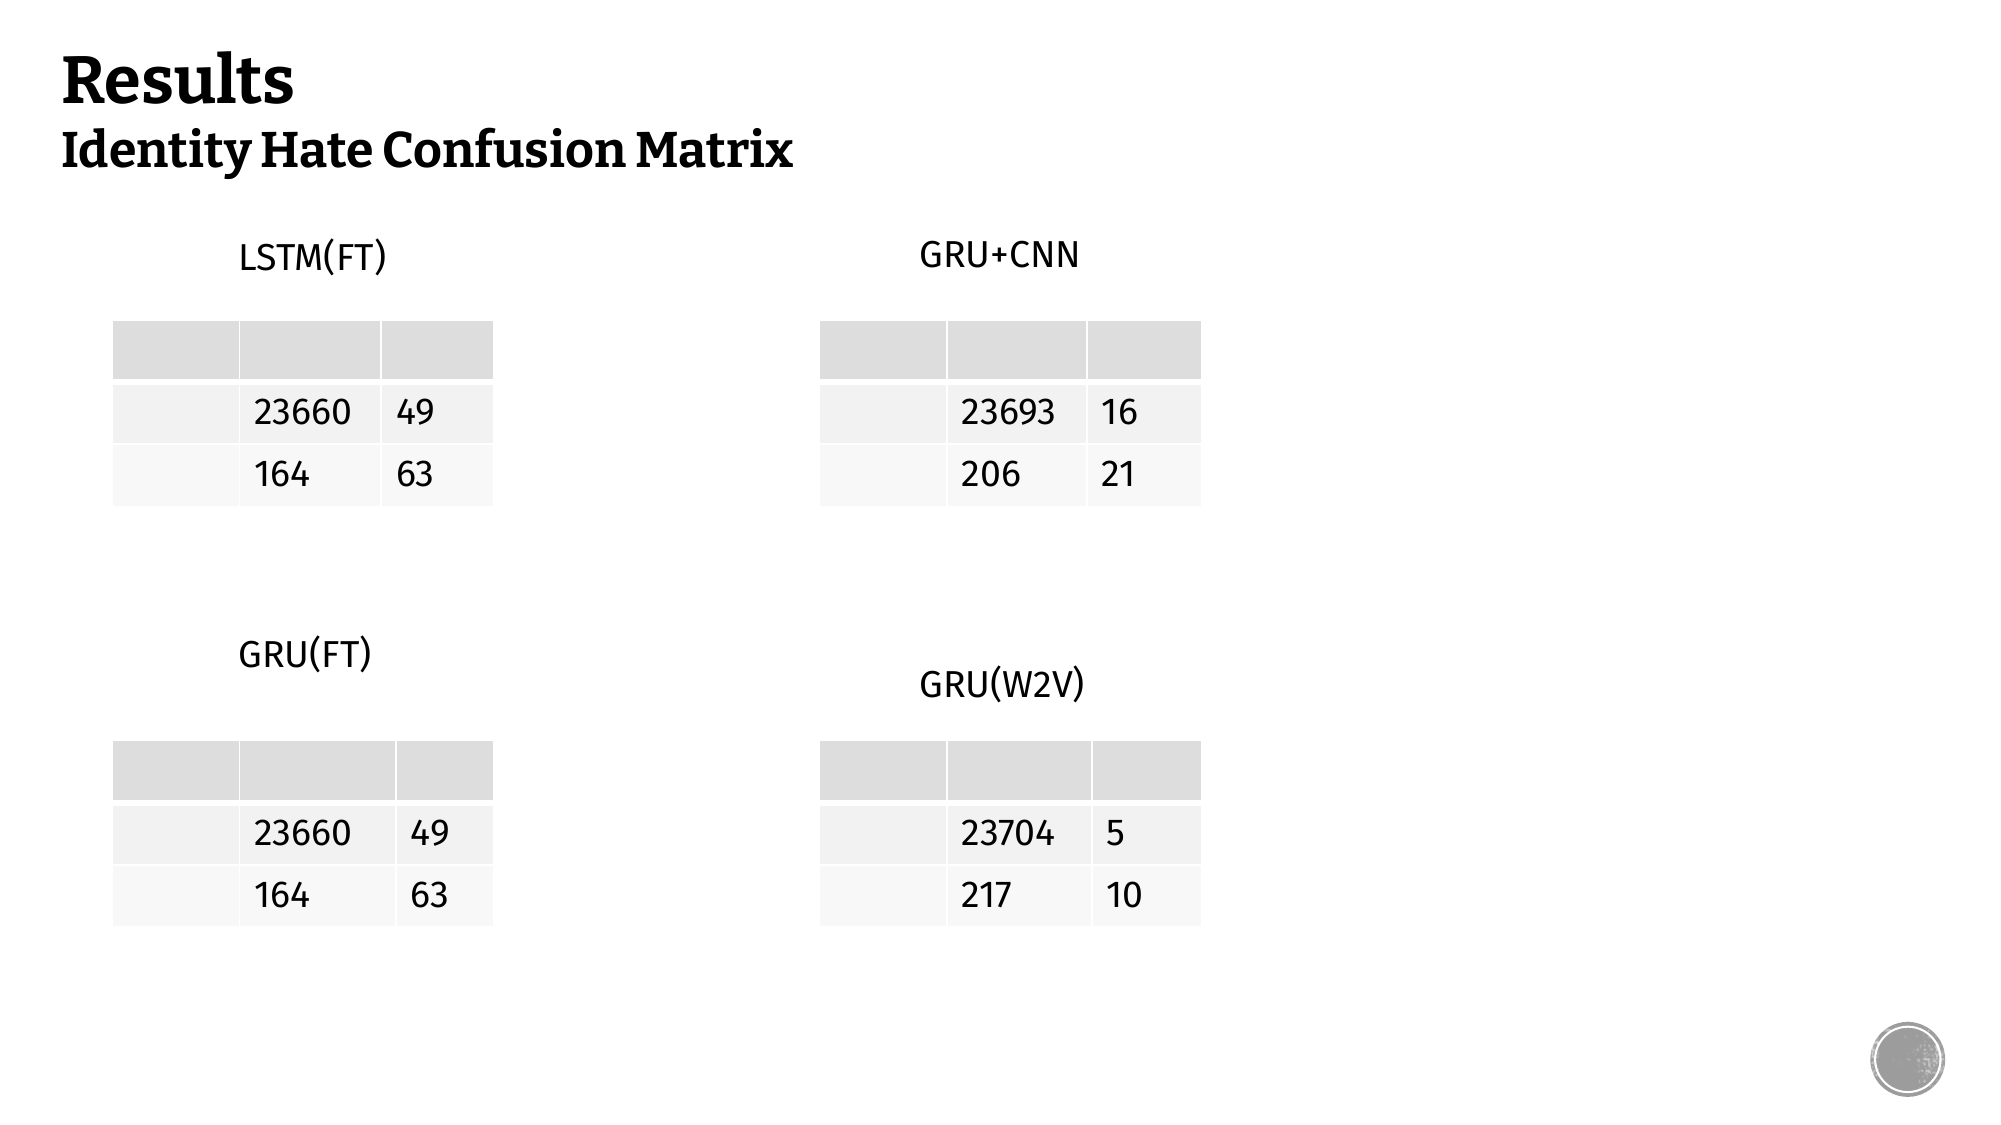

Results
Identity Hate Confusion Matrix
GRU+CNN
LSTM(FT)
|  |  |  |
| --- | --- | --- |
|  | 23660 | 49 |
|  | 164 | 63 |
|  |  |  |
| --- | --- | --- |
|  | 23693 | 16 |
|  | 206 | 21 |
GRU(FT)
GRU(W2V)
|  |  |  |
| --- | --- | --- |
|  | 23660 | 49 |
|  | 164 | 63 |
|  |  |  |
| --- | --- | --- |
|  | 23704 | 5 |
|  | 217 | 10 |